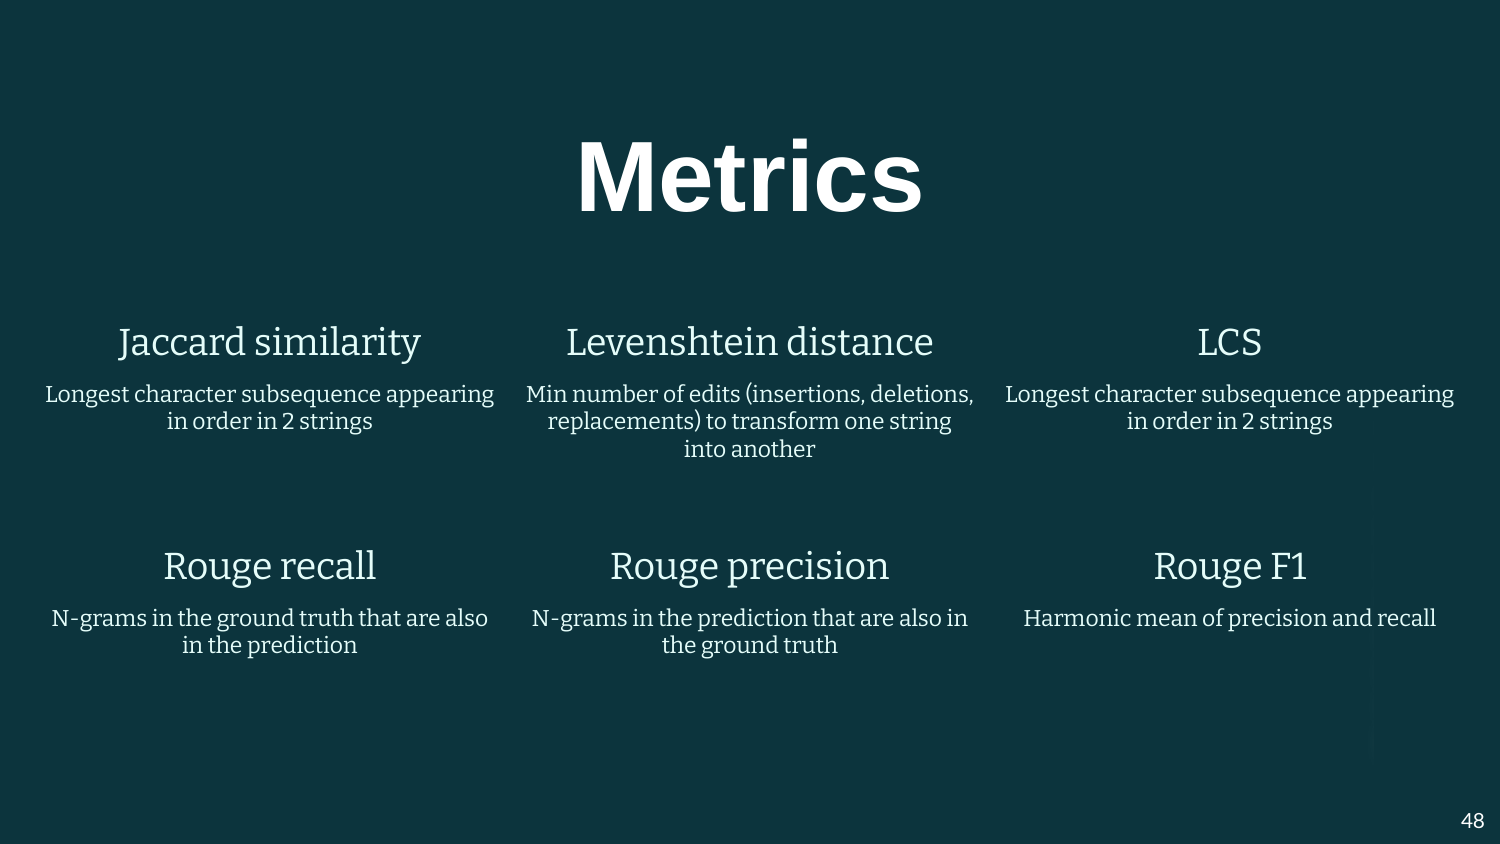

# Metrics

| Jaccard similarity | Levenshtein distance | LCS |
| --- | --- | --- |
| Longest character subsequence appearing in order in 2 strings | Min number of edits (insertions, deletions, replacements) to transform one string into another | Longest character subsequence appearing in order in 2 strings |
| Rouge recall | Rouge precision | Rouge F1 |
| --- | --- | --- |
| N-grams in the ground truth that are also in the prediction | N-grams in the prediction that are also in the ground truth | Harmonic mean of precision and recall |
48